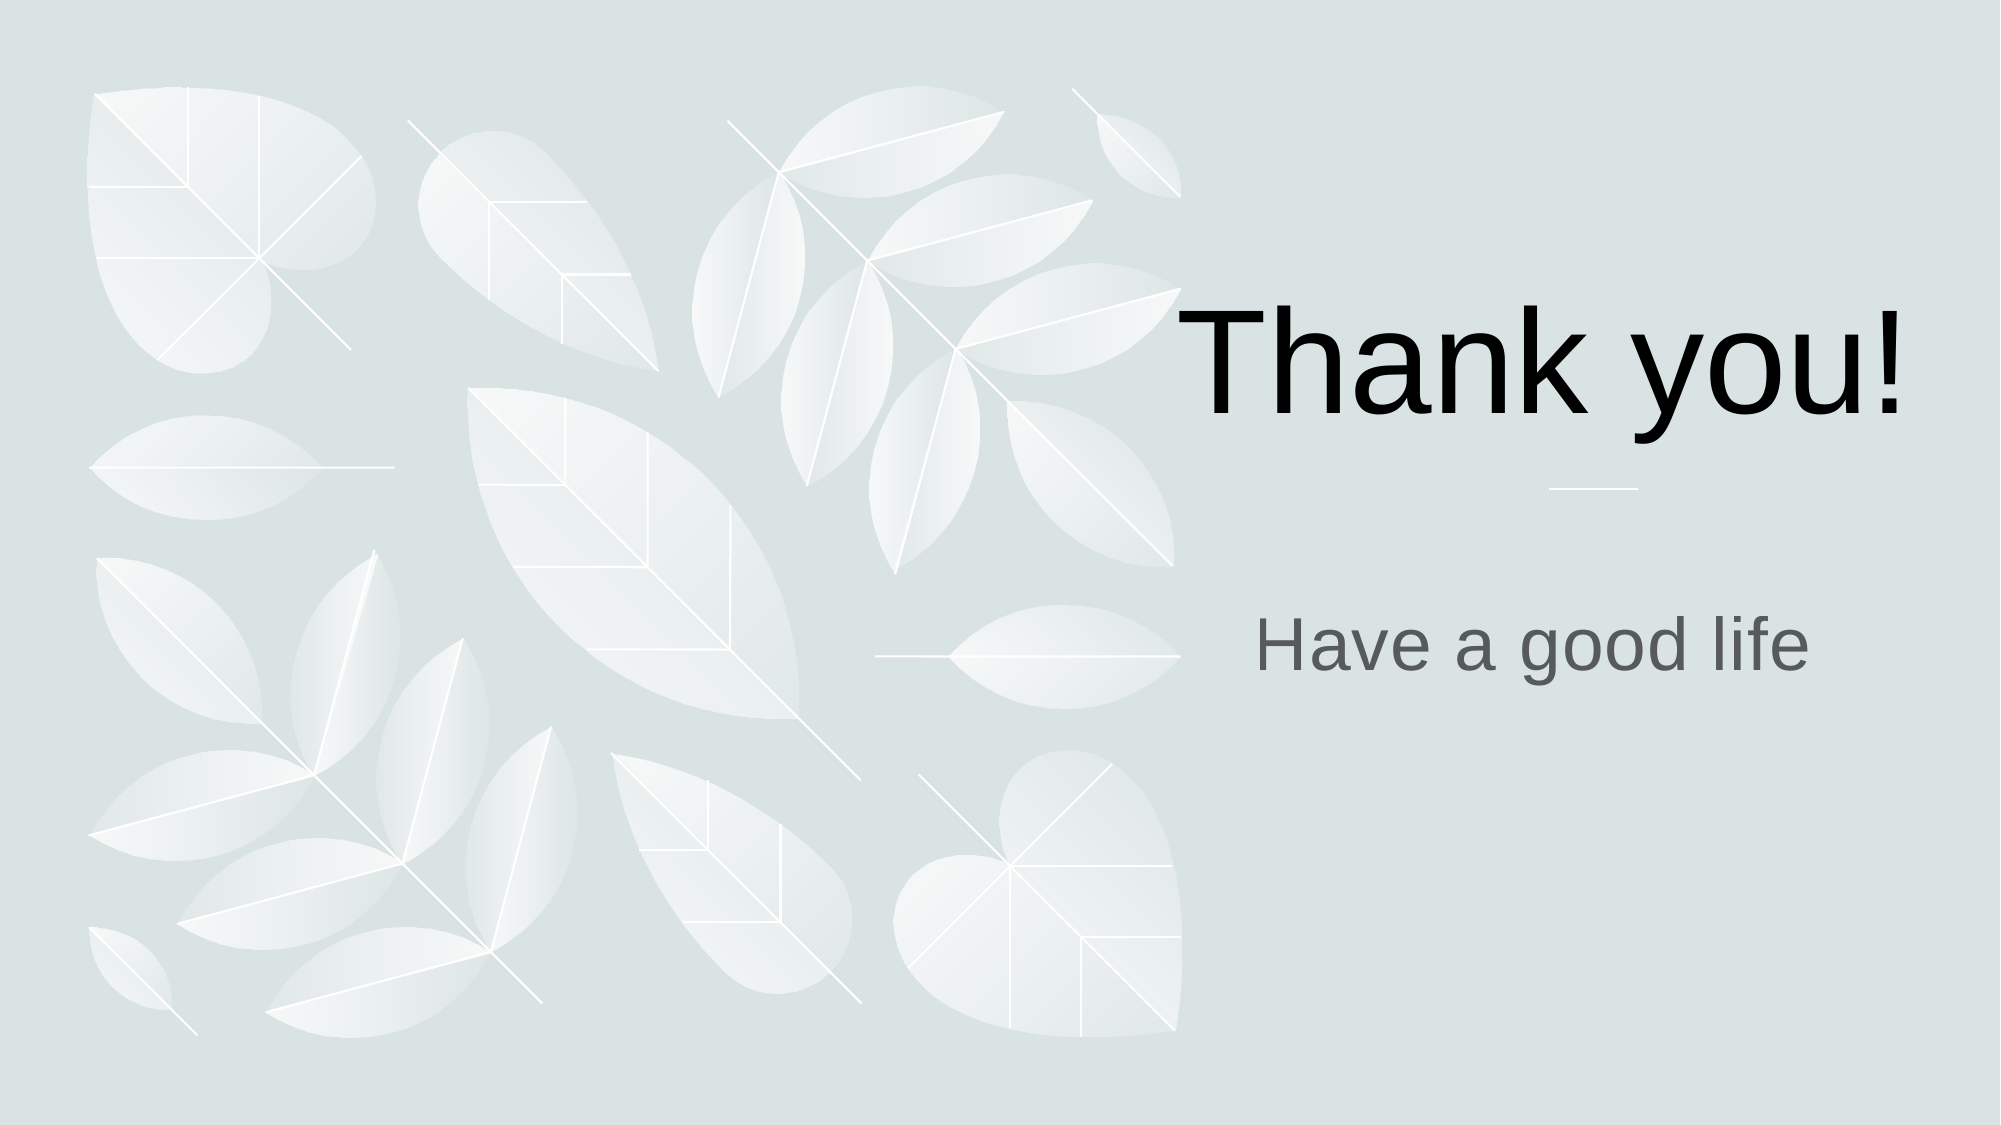

# Thank you!
Have a good life!